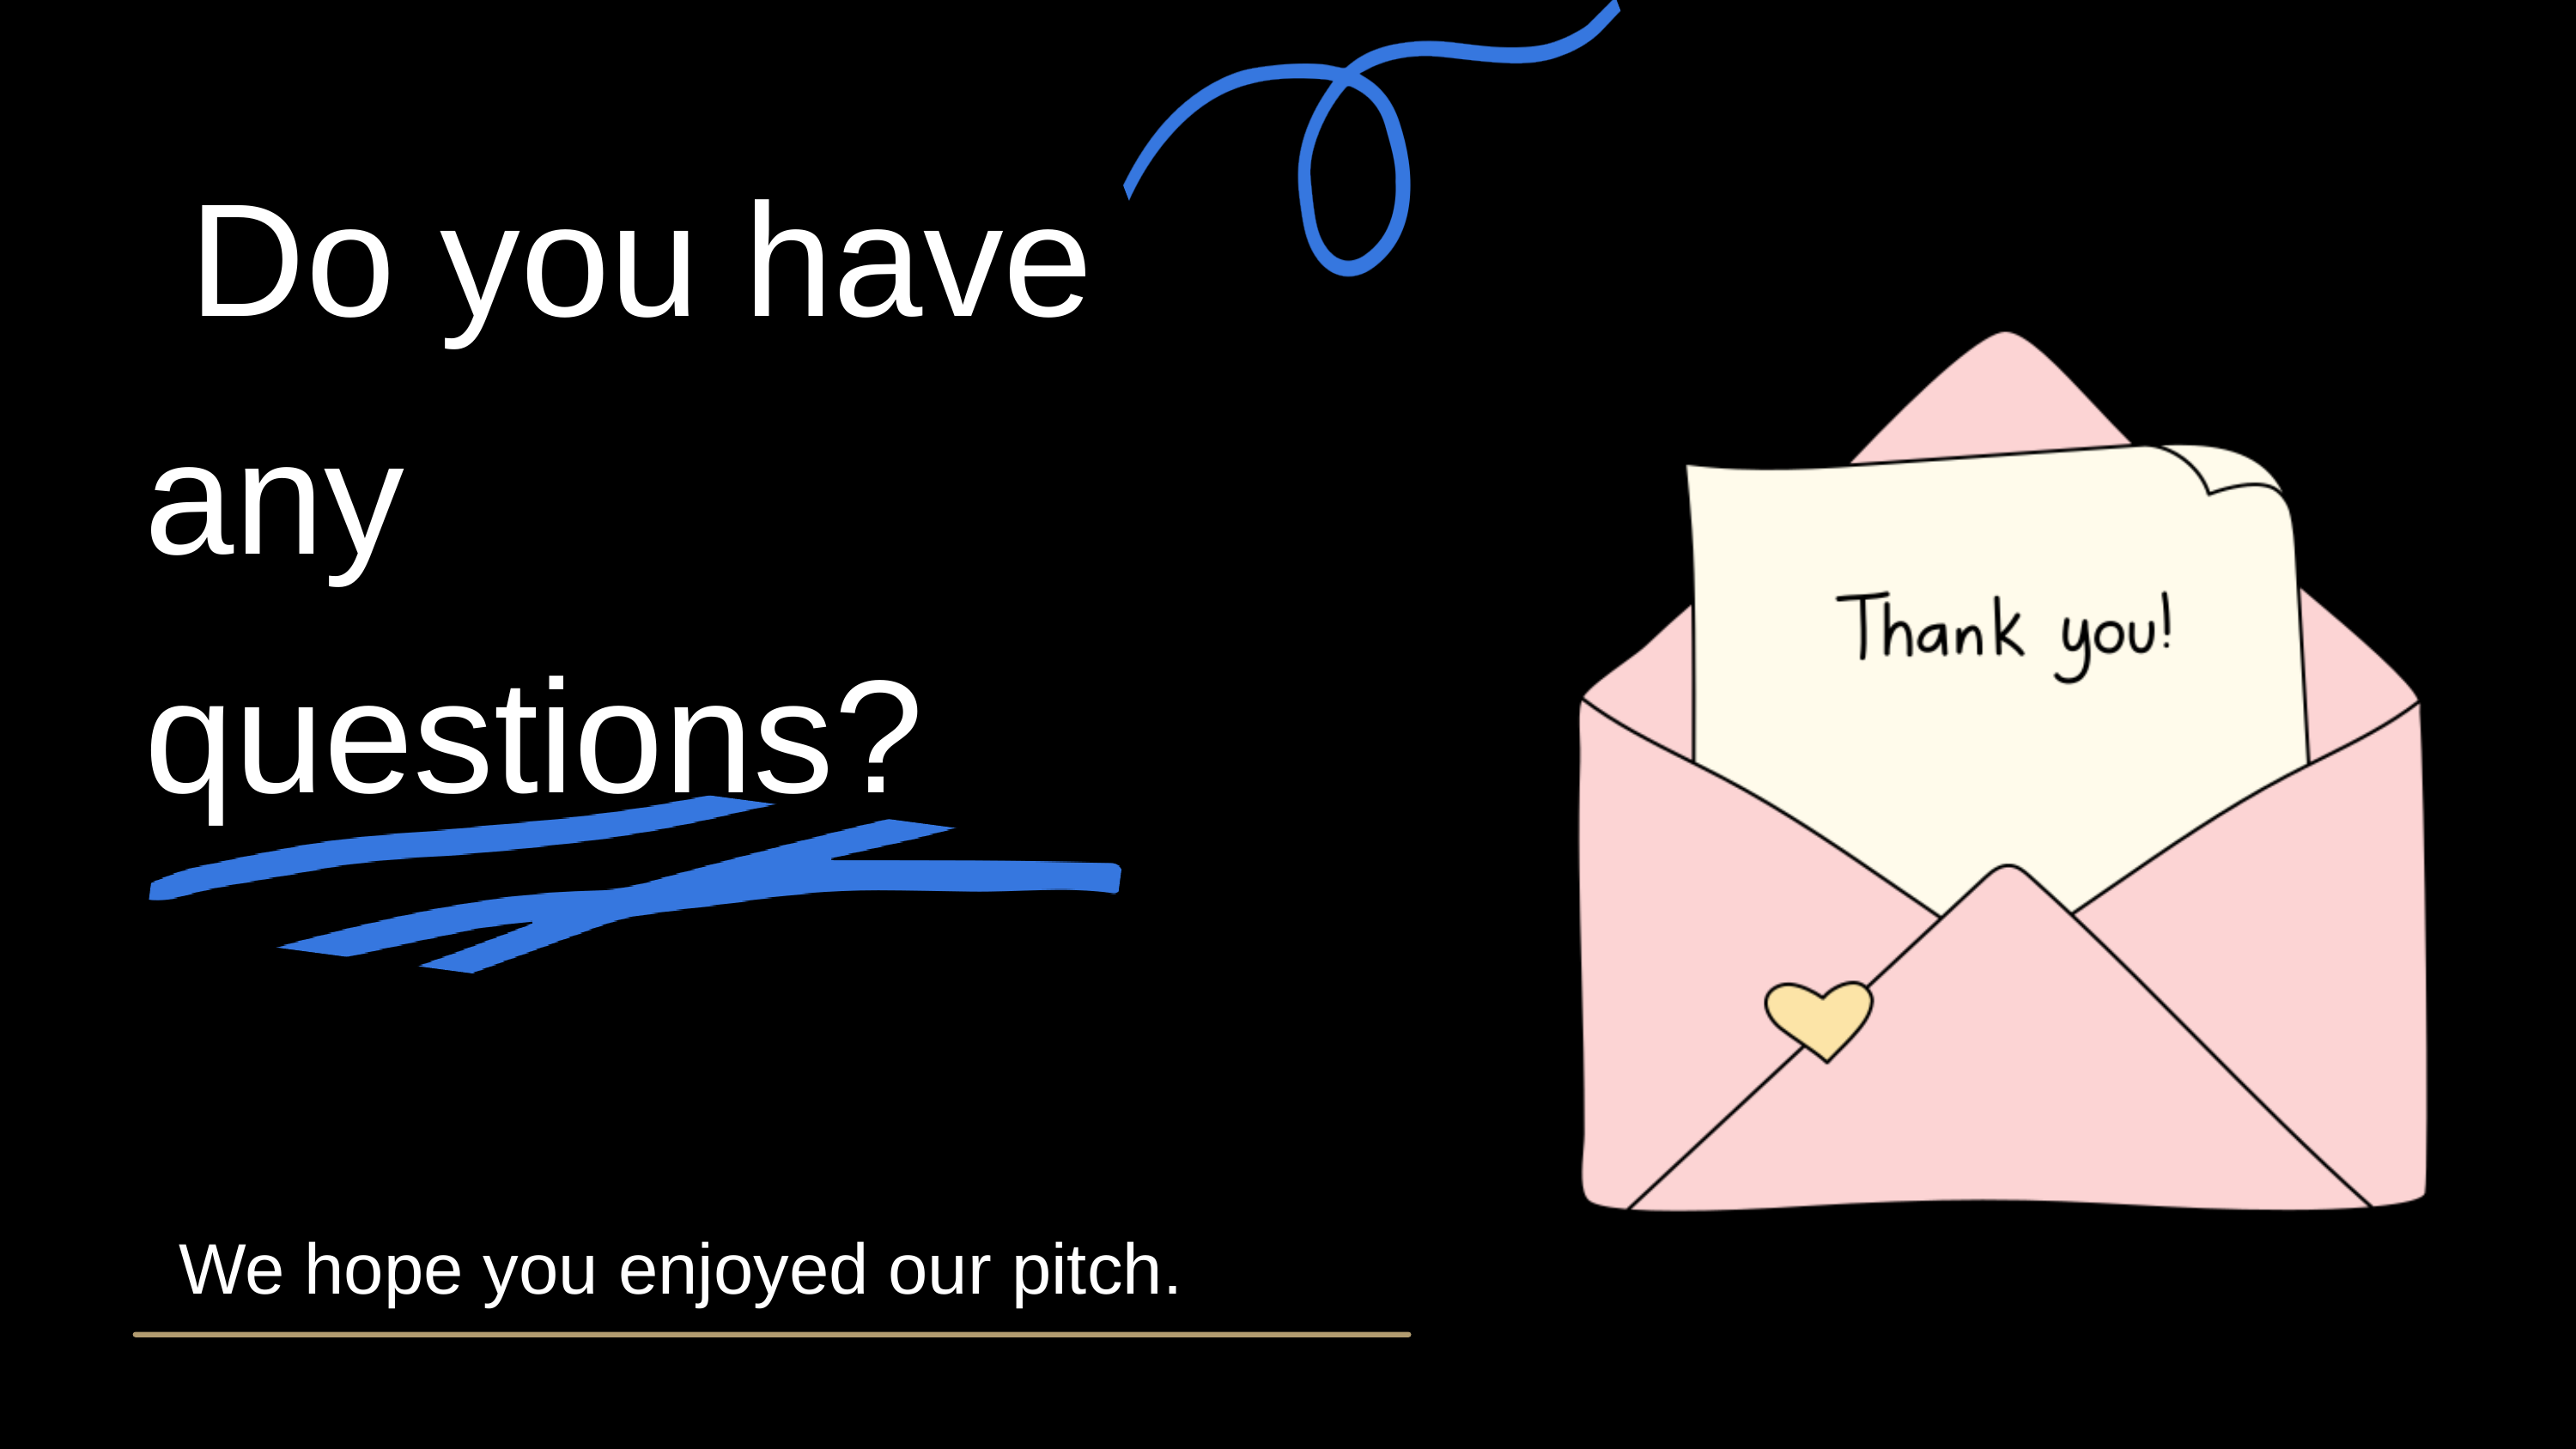

Do you have any questions?

We hope you enjoyed our pitch.